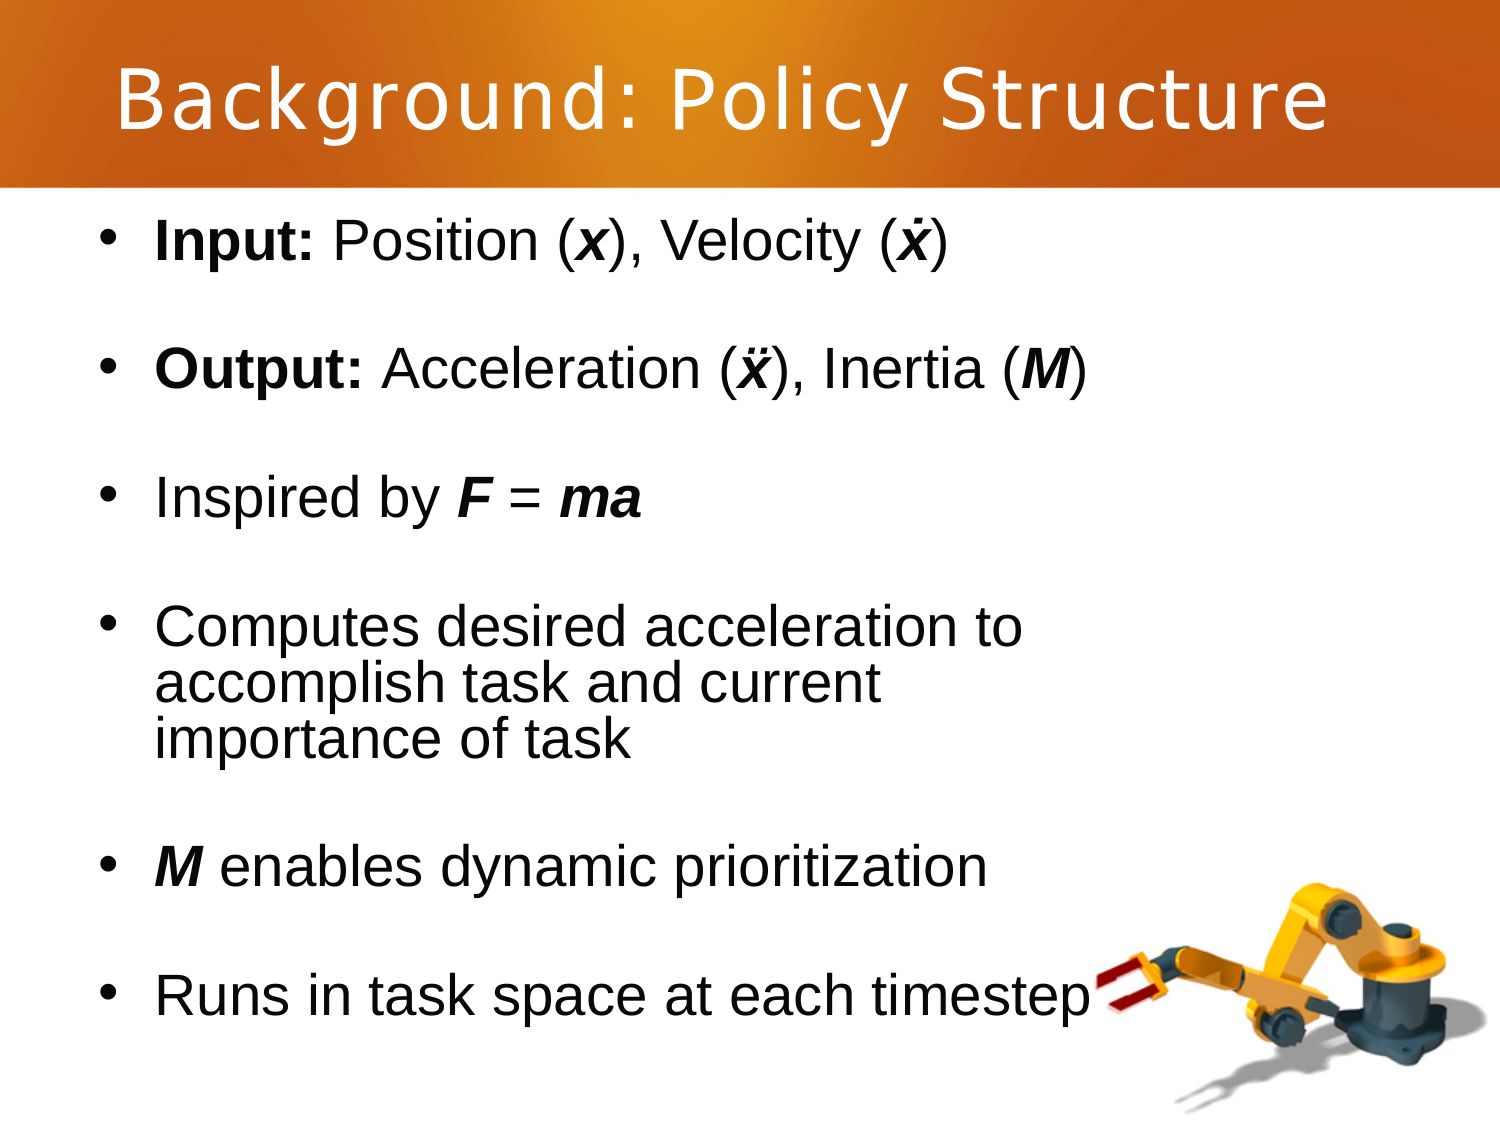

# Background: Policy Structure
Input: Position (x), Velocity (ẋ)

Output: Acceleration (ẍ), Inertia (M)

Inspired by F = ma

Computes desired acceleration to accomplish task and current importance of task

M enables dynamic prioritization

Runs in task space at each timestep